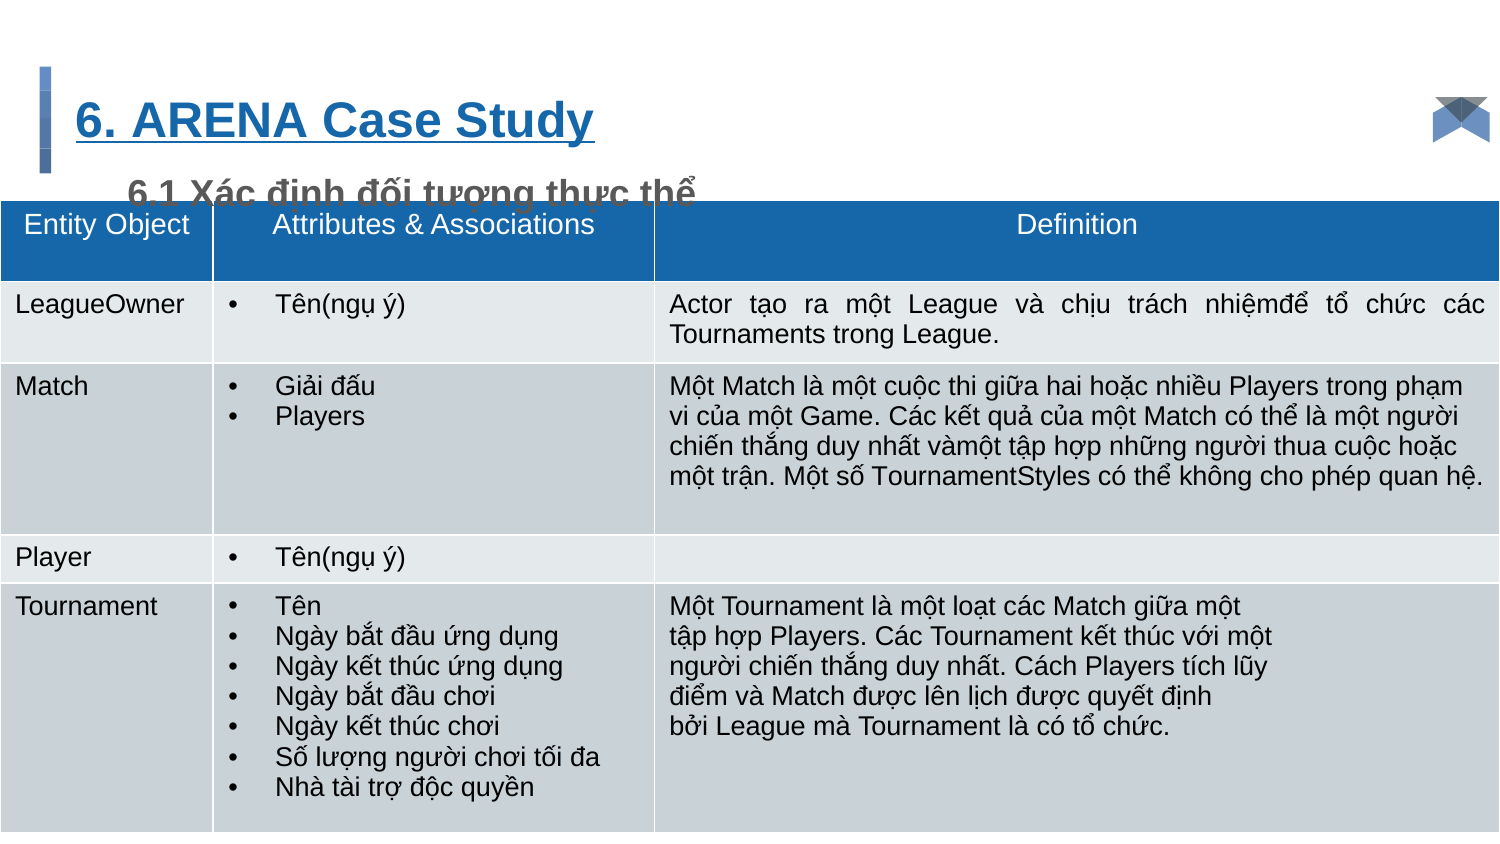

# 6. ARENA Case Study

6.1 Xác định đối tượng thực thể
| Entity Object | Attributes & Associations | Definition |
| --- | --- | --- |
| LeagueOwner | Tên(ngụ ý) | Actor tạo ra một League và chịu trách nhiệmđể tổ chức các Tournaments trong League. |
| Match | Giải đấu Players | Một Match là một cuộc thi giữa hai hoặc nhiều Players trong phạm vi của một Game. Các kết quả của một Match có thể là một người chiến thắng duy nhất vàmột tập hợp những người thua cuộc hoặc một trận. Một số TournamentStyles có thể không cho phép quan hệ. |
| Player | Tên(ngụ ý) |  |
| Tournament | Tên Ngày bắt đầu ứng dụng Ngày kết thúc ứng dụng Ngày bắt đầu chơi Ngày kết thúc chơi Số lượng người chơi tối đa Nhà tài trợ độc quyền | Một Tournament là một loạt các Match giữa một tập hợp Players. Các Tournament kết thúc với một người chiến thắng duy nhất. Cách Players tích lũy điểm và Match được lên lịch được quyết định bởi League mà Tournament là có tổ chức. |